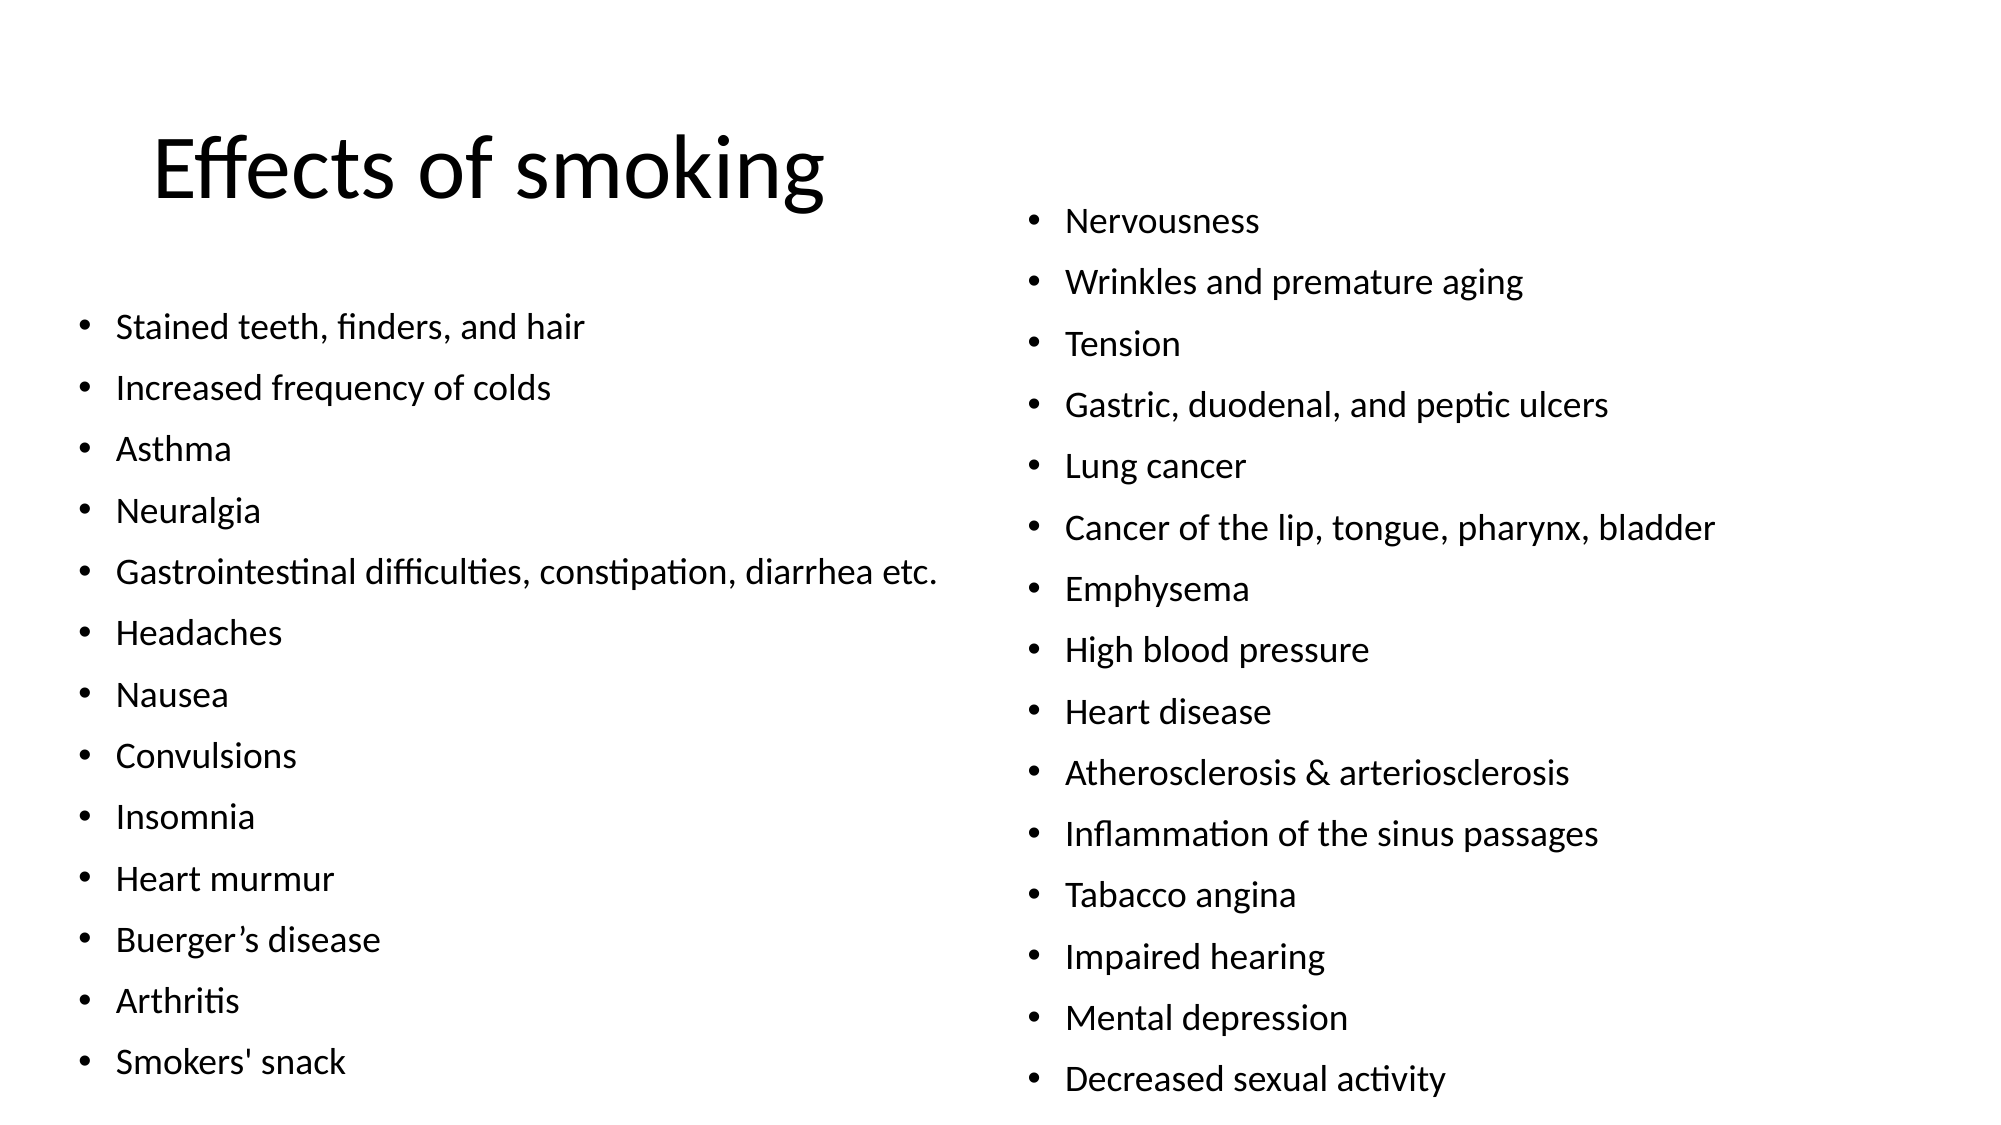

# Effects of smoking
Nervousness
Wrinkles and premature aging
Tension
Gastric, duodenal, and peptic ulcers
Lung cancer
Cancer of the lip, tongue, pharynx, bladder
Emphysema
High blood pressure
Heart disease
Atherosclerosis & arteriosclerosis
Inflammation of the sinus passages
Tabacco angina
Impaired hearing
Mental depression
Decreased sexual activity
Stained teeth, finders, and hair
Increased frequency of colds
Asthma
Neuralgia
Gastrointestinal difficulties, constipation, diarrhea etc.
Headaches
Nausea
Convulsions
Insomnia
Heart murmur
Buerger’s disease
Arthritis
Smokers' snack